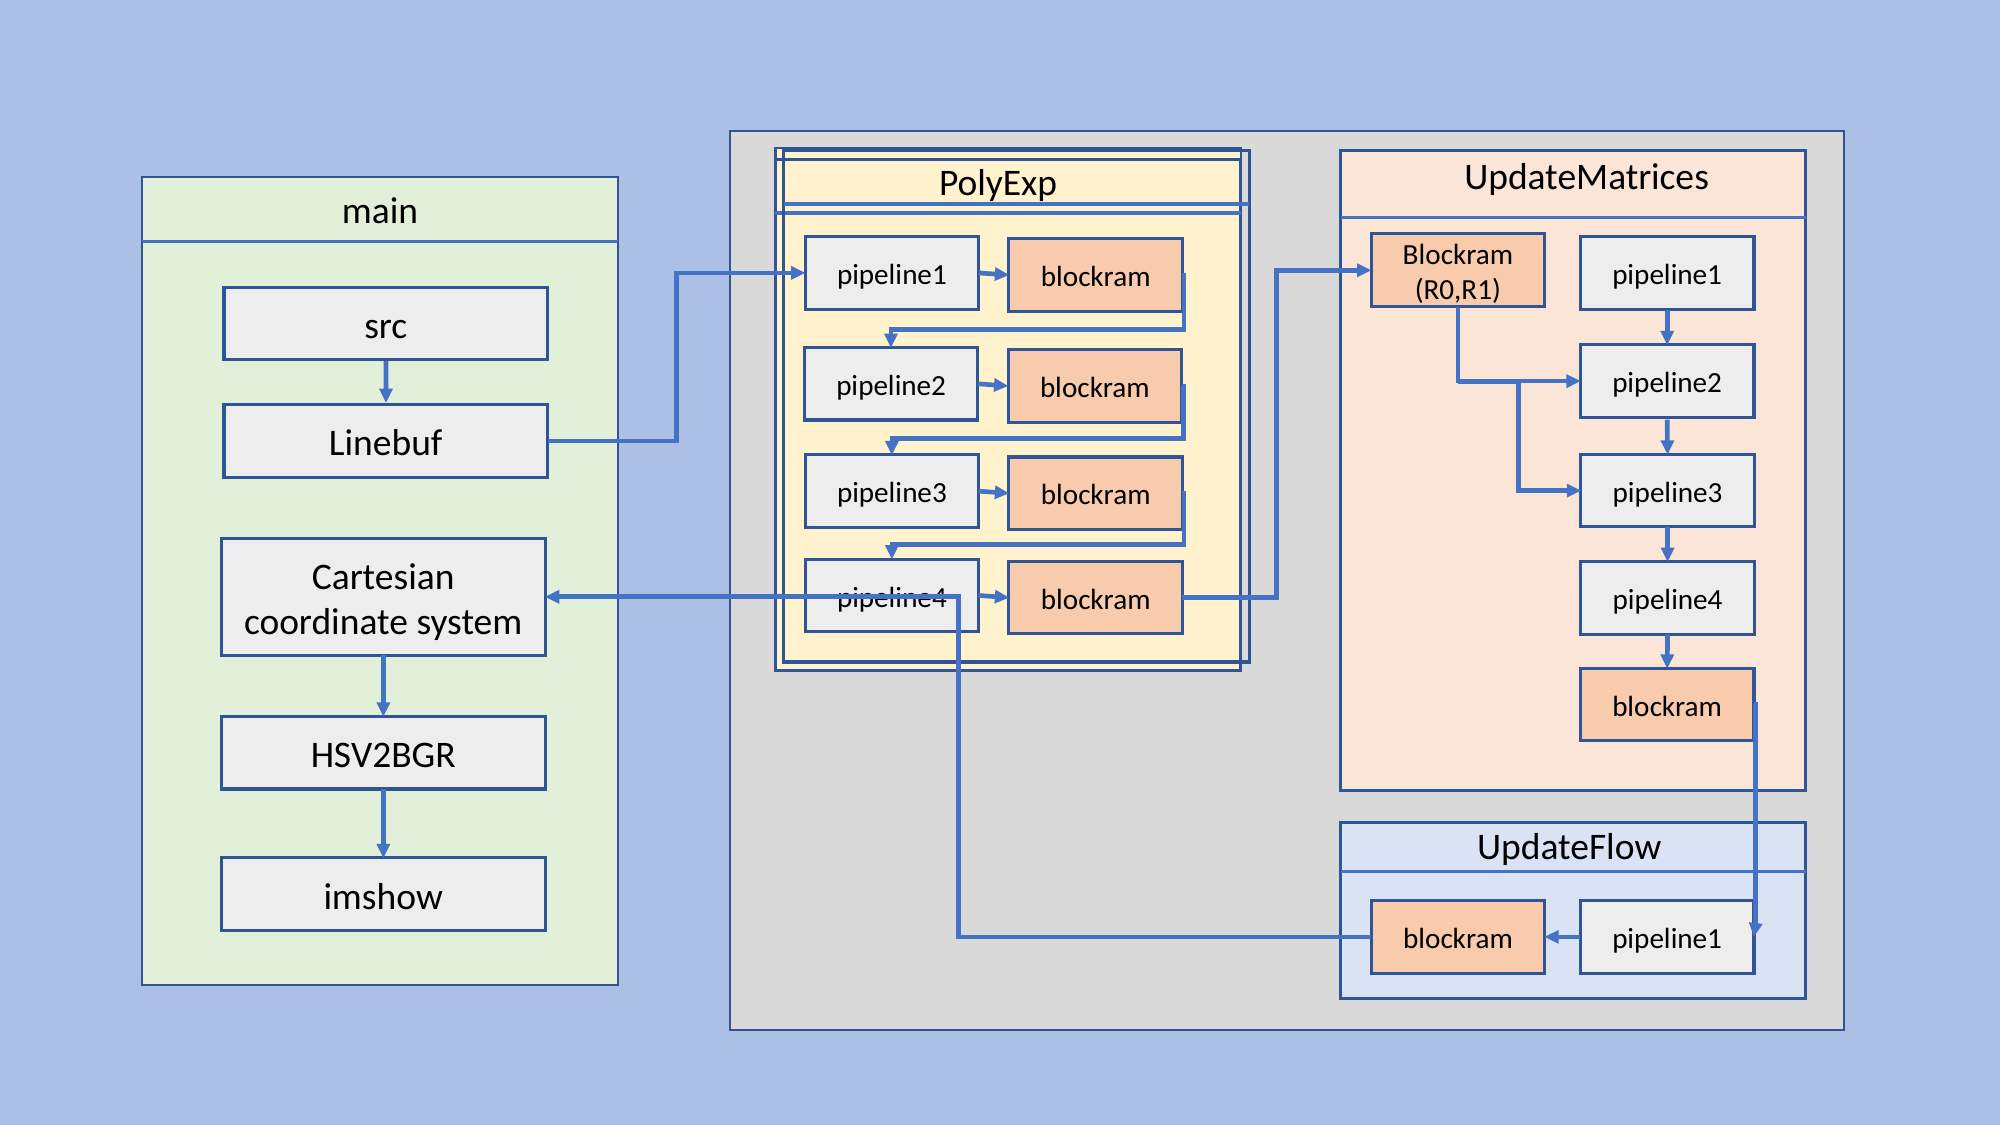

UpdateMatrices

PolyExp

main
Blockram
(R0,R1)
pipeline1
pipeline1
blockram
src
pipeline2
pipeline2
blockram
Linebuf
pipeline3
pipeline3
blockram
Cartesian coordinate system
pipeline4
blockram
pipeline4
blockram
HSV2BGR
UpdateFlow

imshow
blockram
pipeline1